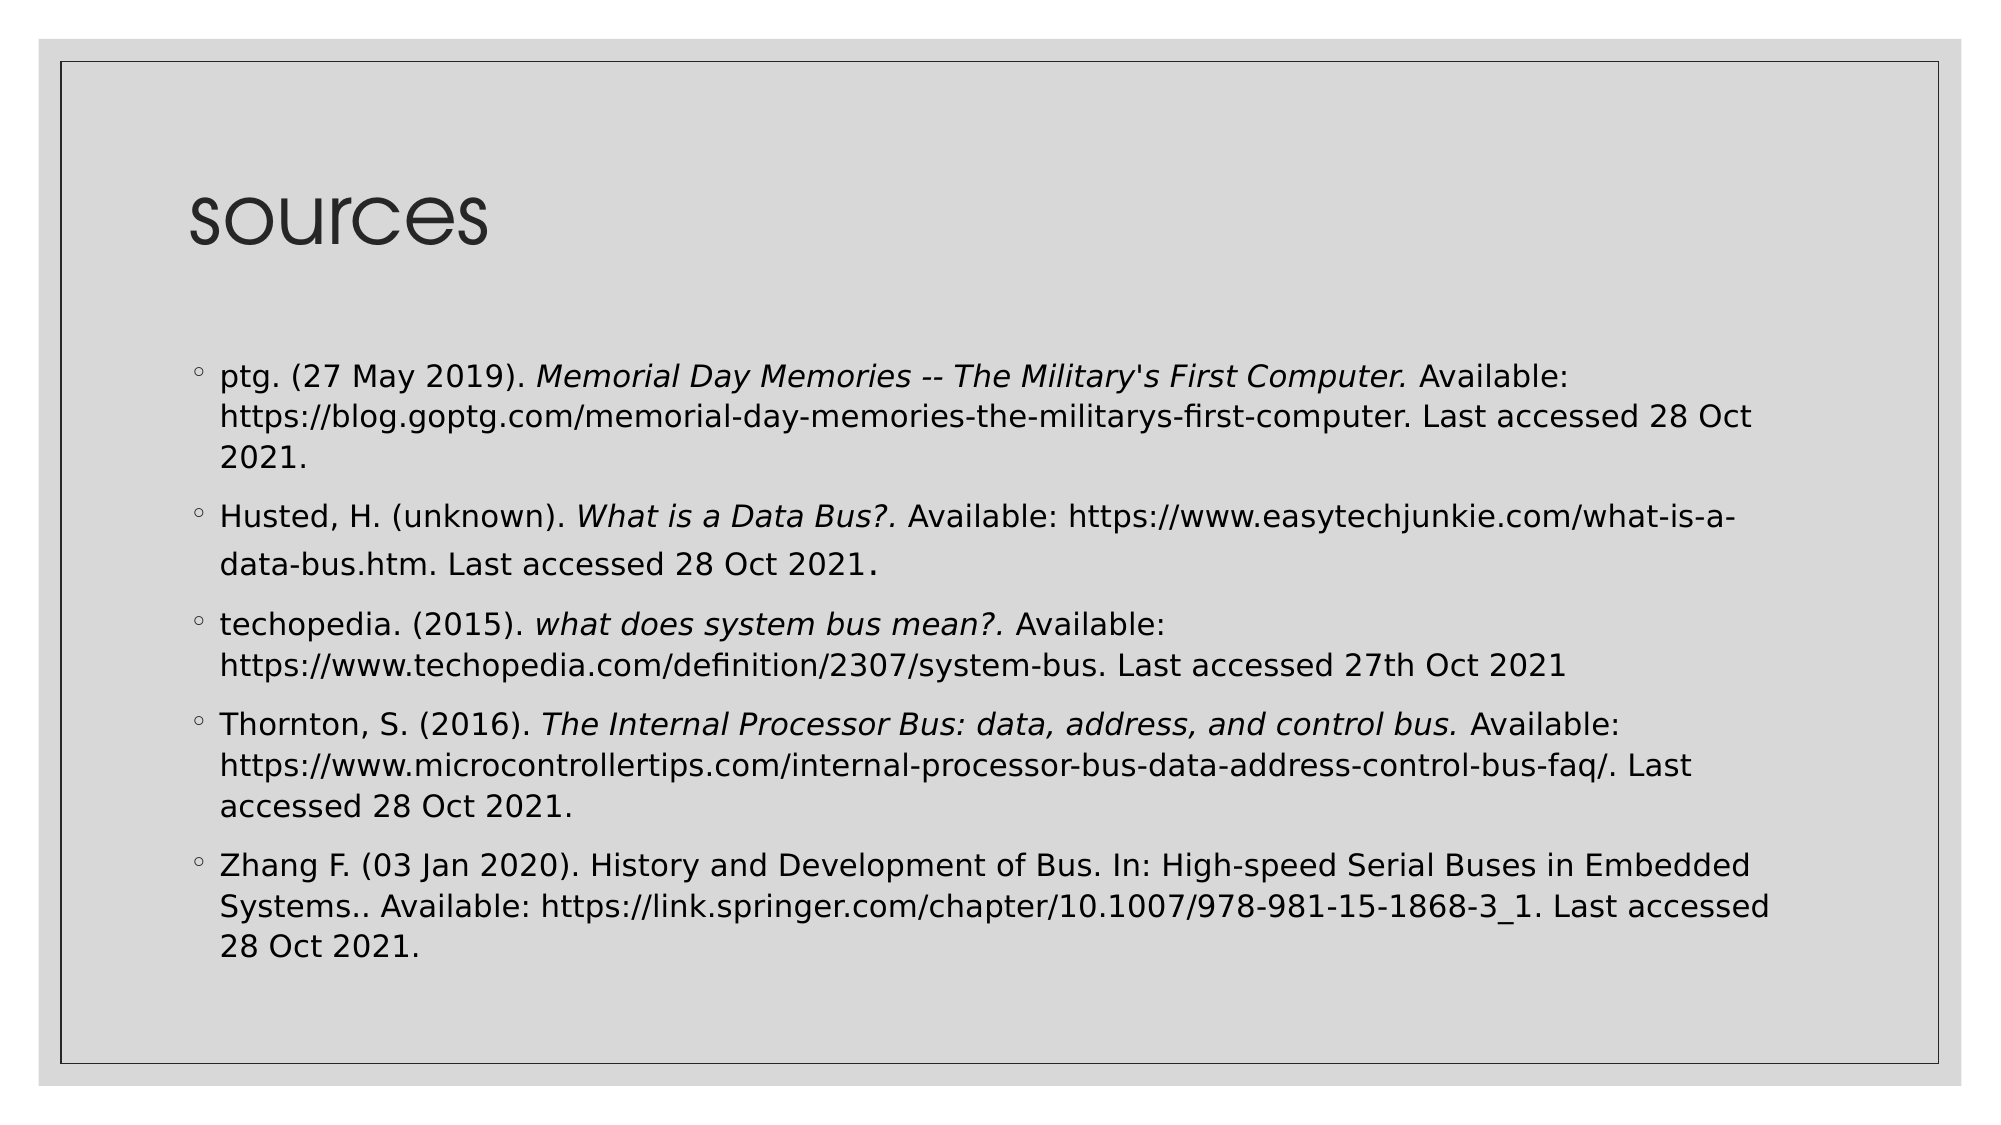

# sources
ptg. (27 May 2019). Memorial Day Memories -- The Military's First Computer. Available: https://blog.goptg.com/memorial-day-memories-the-militarys-first-computer. Last accessed 28 Oct 2021.
Husted, H. (unknown). What is a Data Bus?. Available: https://www.easytechjunkie.com/what-is-a-data-bus.htm. Last accessed 28 Oct 2021.
techopedia. (2015). what does system bus mean?. Available: https://www.techopedia.com/definition/2307/system-bus. Last accessed 27th Oct 2021
Thornton, S. (2016). The Internal Processor Bus: data, address, and control bus. Available: https://www.microcontrollertips.com/internal-processor-bus-data-address-control-bus-faq/. Last accessed 28 Oct 2021.
Zhang F. (03 Jan 2020). History and Development of Bus. In: High-speed Serial Buses in Embedded Systems.. Available: https://link.springer.com/chapter/10.1007/978-981-15-1868-3_1. Last accessed 28 Oct 2021.